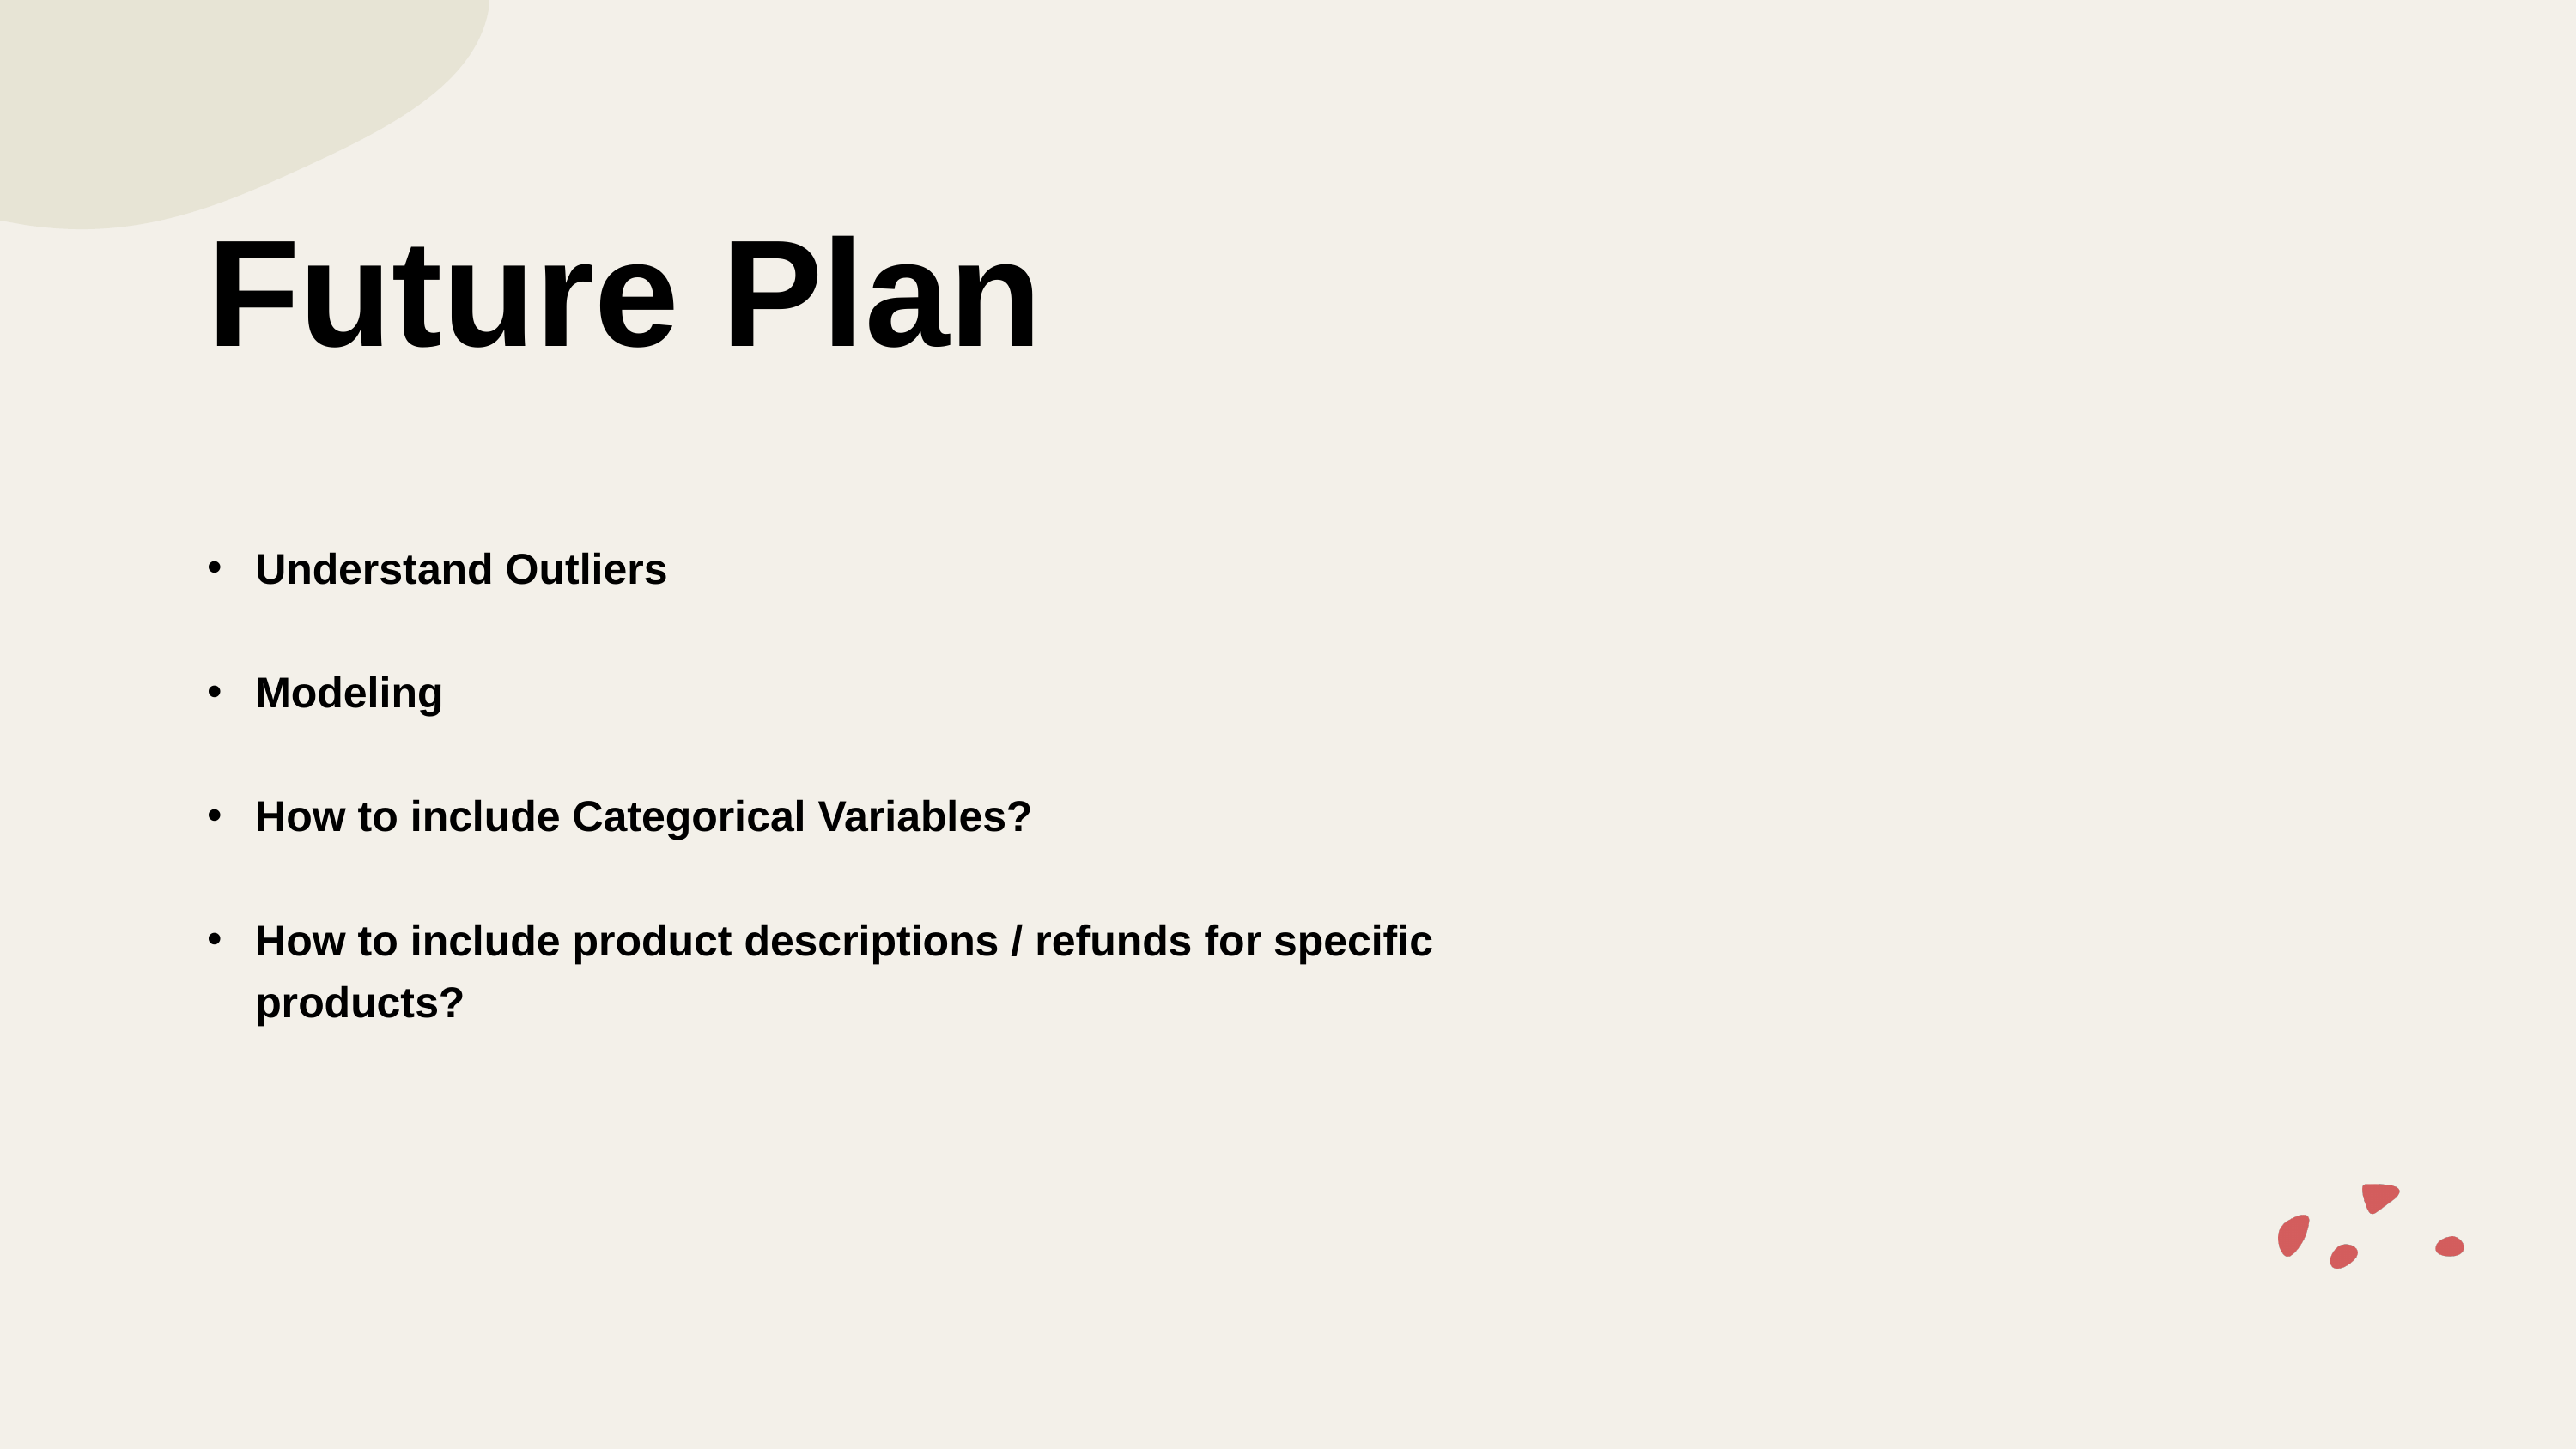

Future Plan
Understand Outliers

Modeling

How to include Categorical Variables?

How to include product descriptions / refunds for specific products?